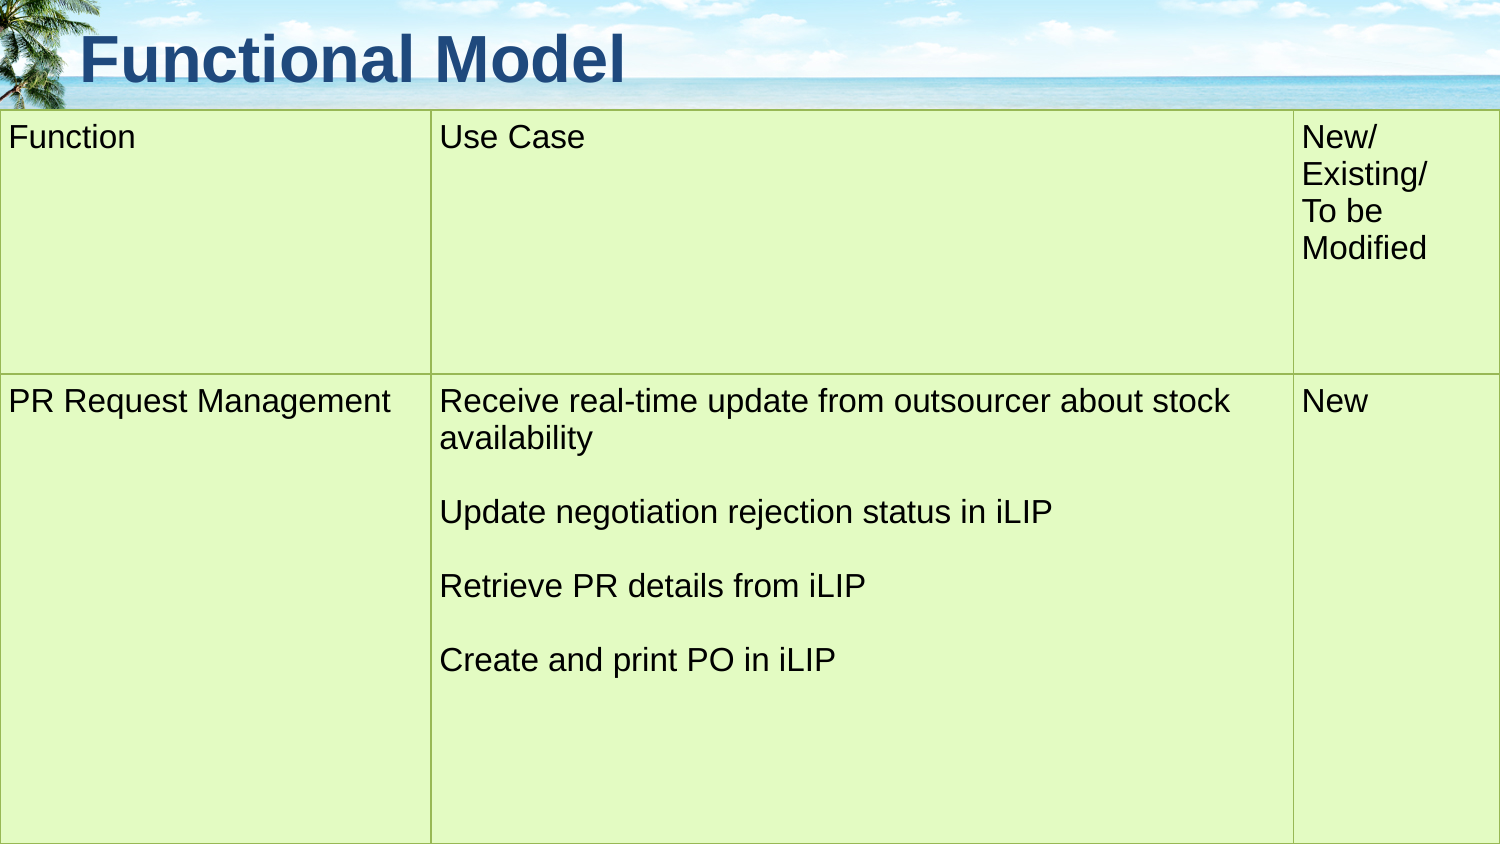

Functional Model
| Function | Use Case | New/ Existing/ To be Modified |
| --- | --- | --- |
| PR Request Management | Receive real-time update from outsourcer about stock availability Update negotiation rejection status in iLIP Retrieve PR details from iLIP Create and print PO in iLIP | New |